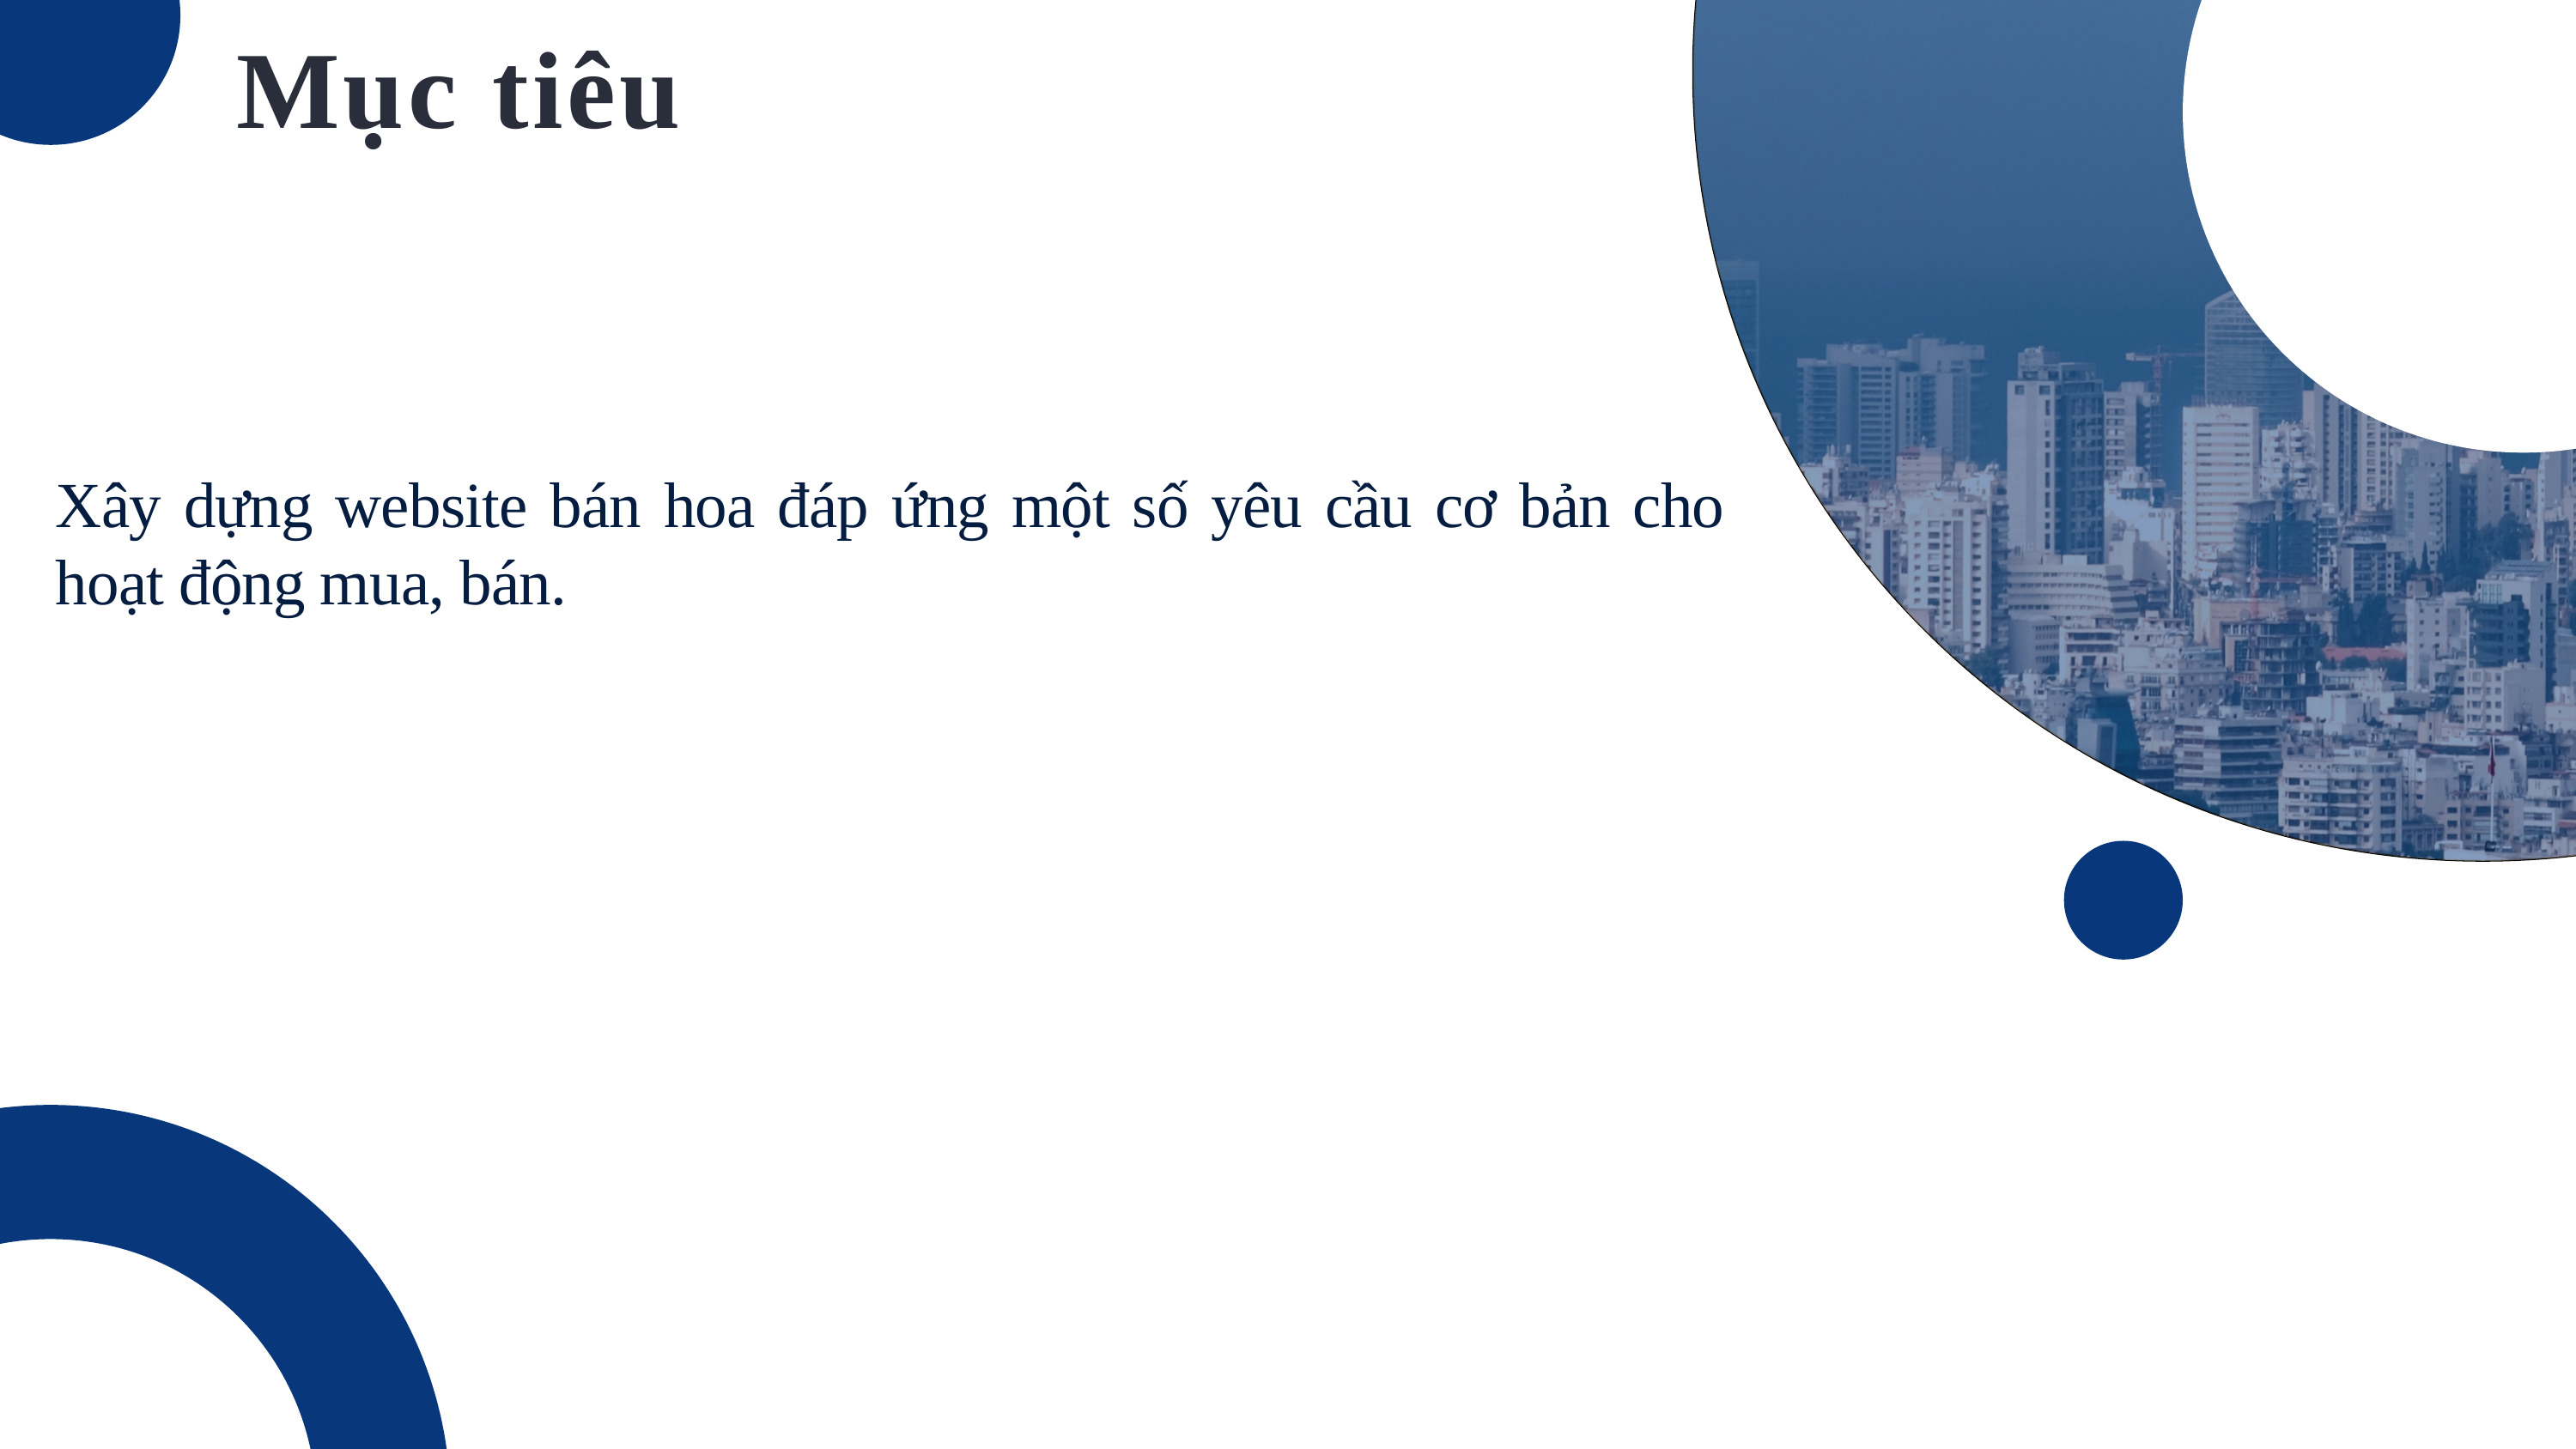

Mục tiêu
Borcelle Company

Xây dựng website bán hoa đáp ứng một số yêu cầu cơ bản cho hoạt động mua, bán.